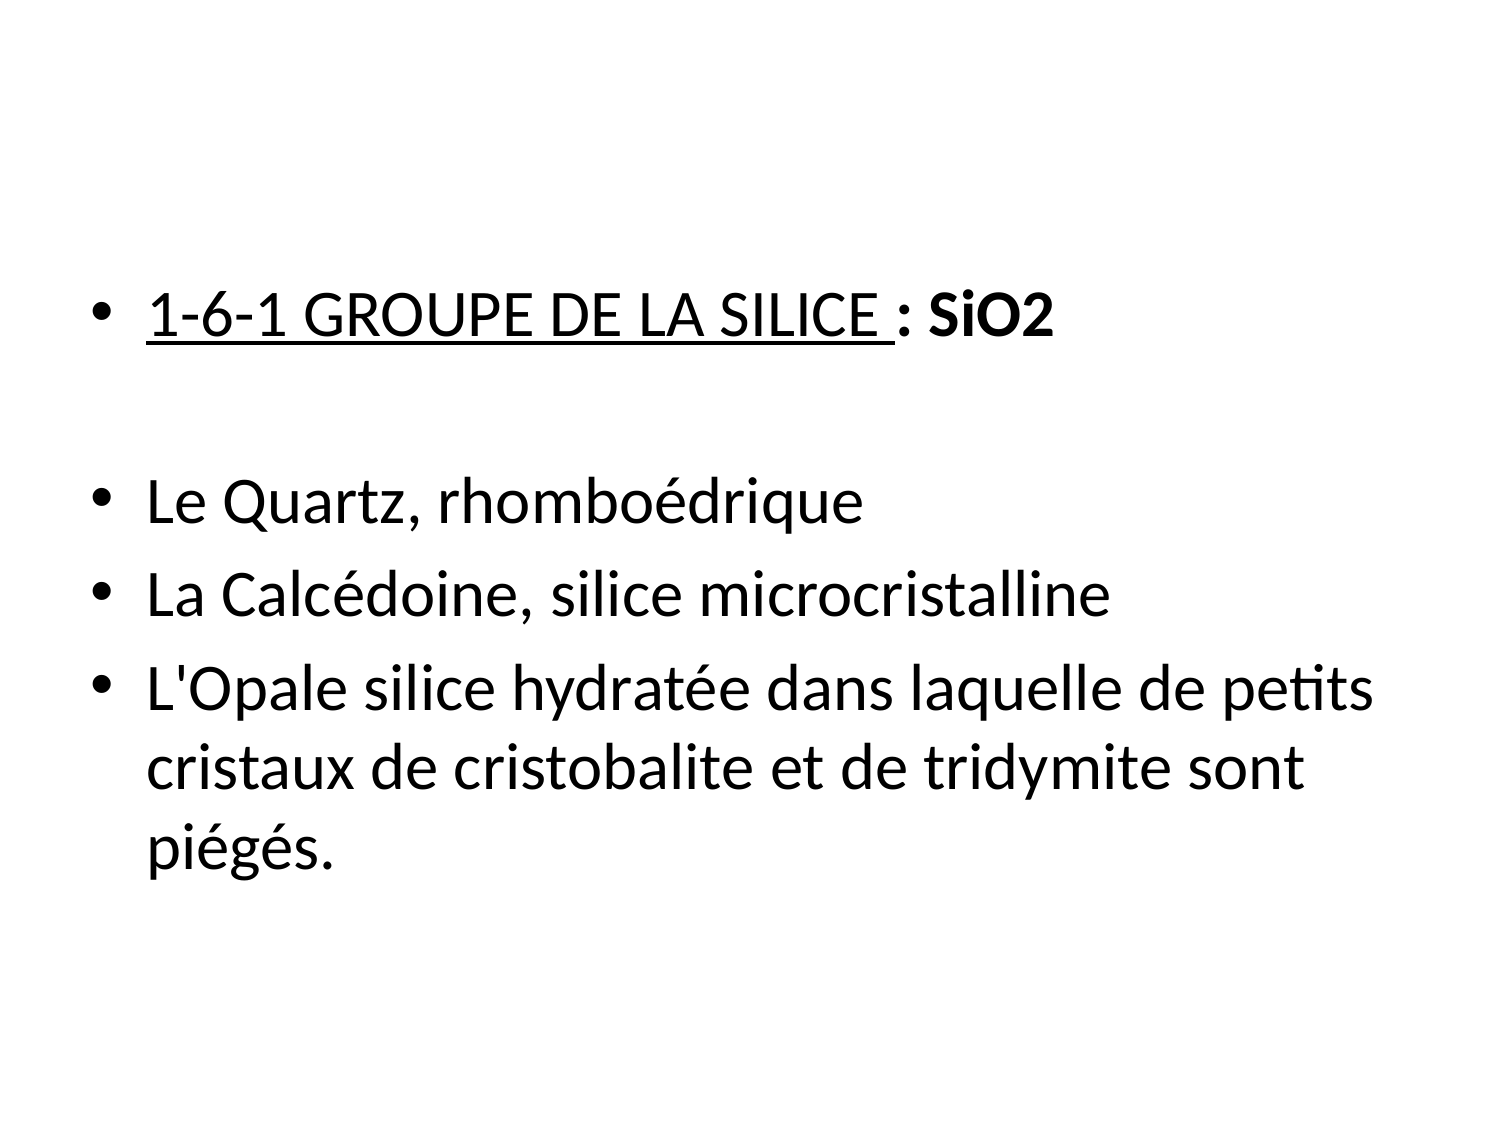

1-6-1 GROUPE DE LA SILICE : SiO2

Le Quartz, rhomboédrique
La Calcédoine, silice microcristalline
L'Opale silice hydratée dans laquelle de petits cristaux de cristobalite et de tridymite sont piégés.